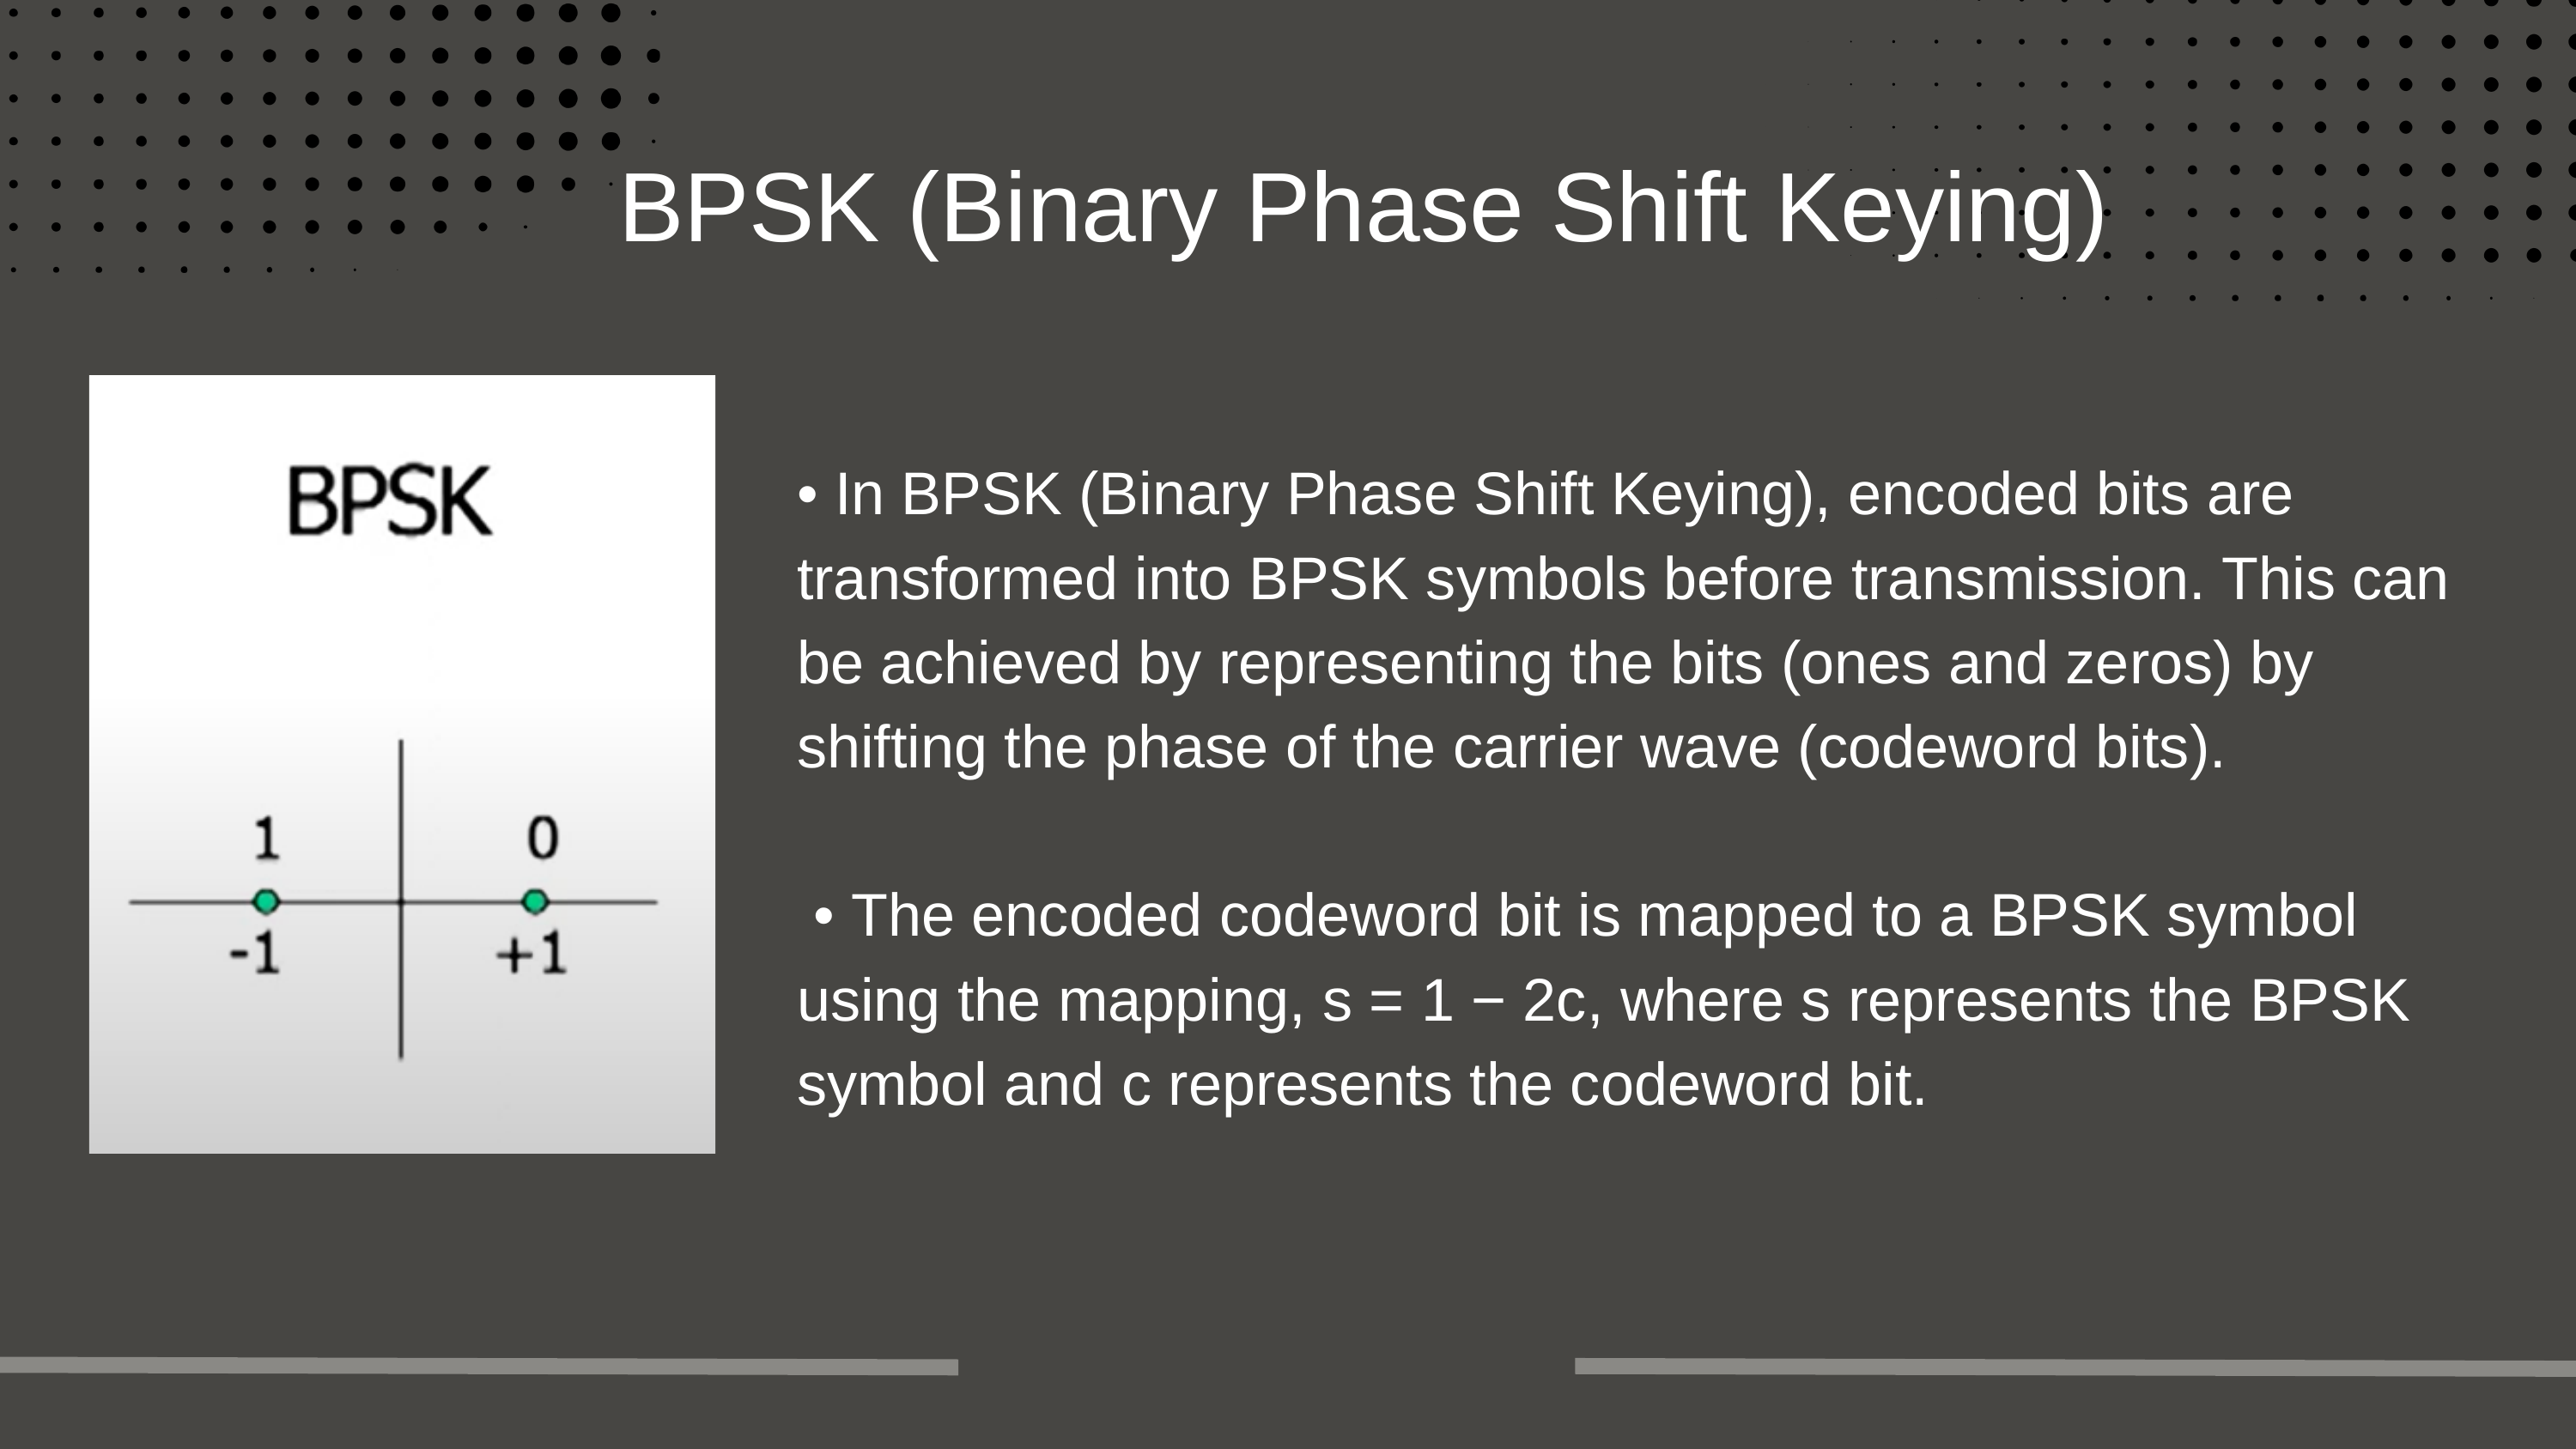

BPSK (Binary Phase Shift Keying)

• In BPSK (Binary Phase Shift Keying), encoded bits are transformed into BPSK symbols before transmission. This can be achieved by representing the bits (ones and zeros) by shifting the phase of the carrier wave (codeword bits).

 • The encoded codeword bit is mapped to a BPSK symbol using the mapping, s = 1 − 2c, where s represents the BPSK symbol and c represents the codeword bit.